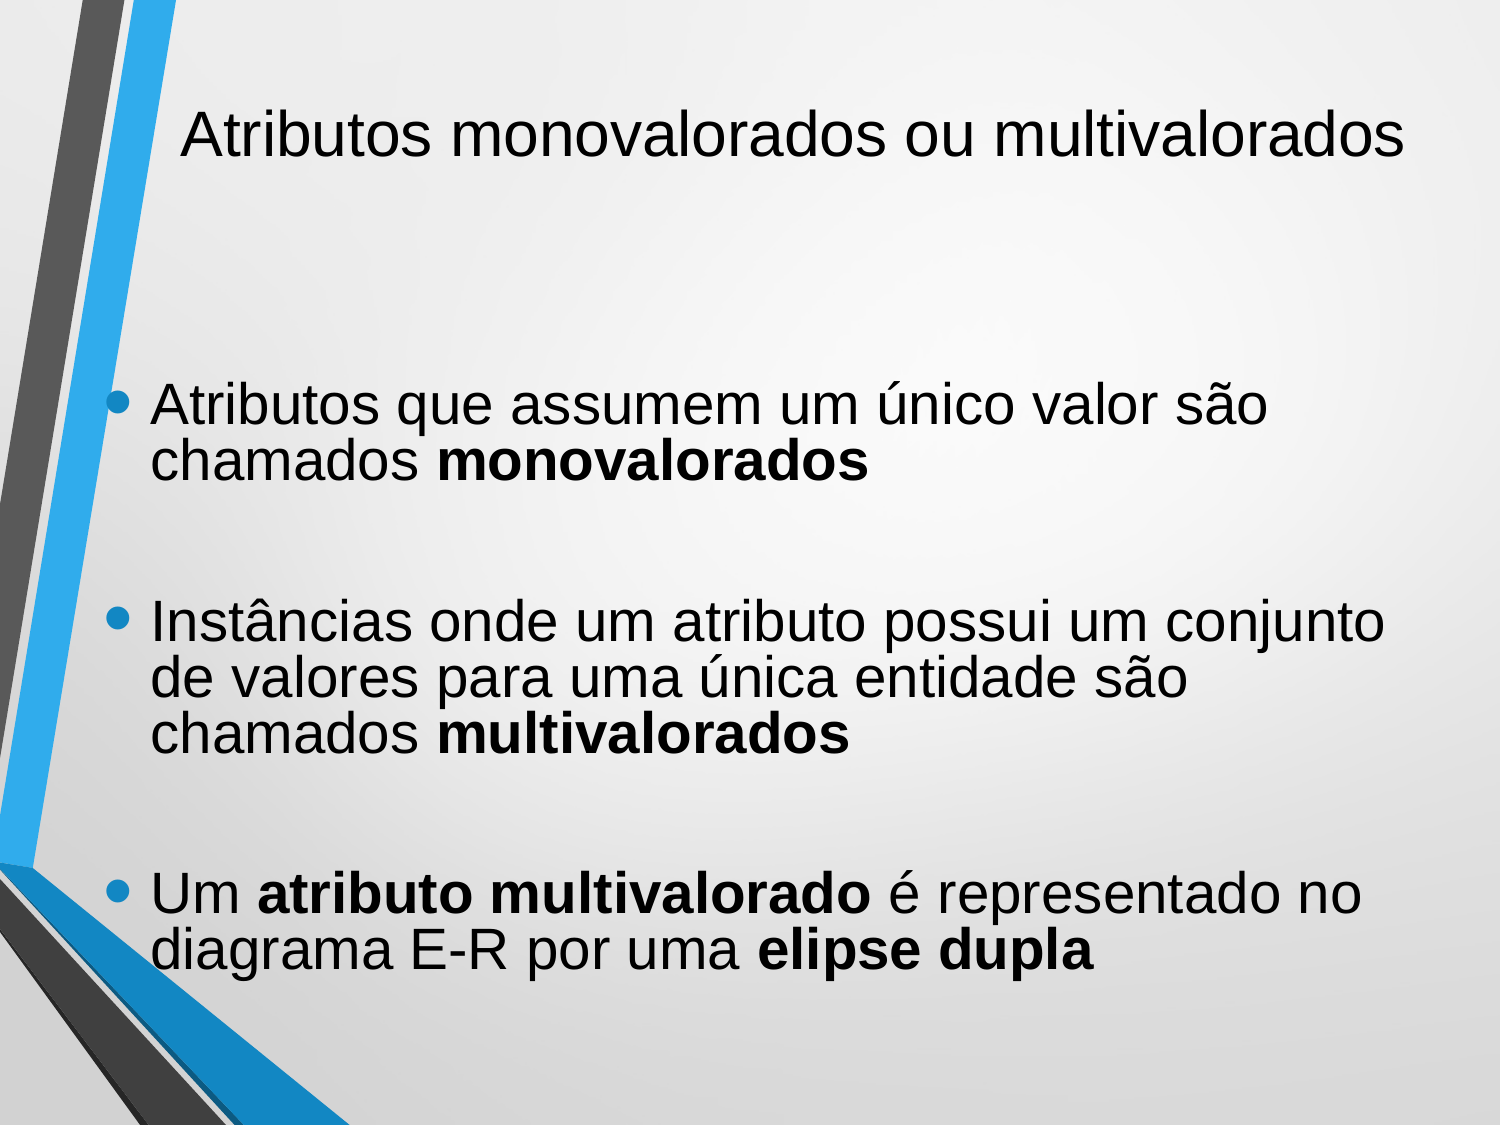

# Atributos monovalorados ou multivalorados
Atributos que assumem um único valor são chamados monovalorados

Instâncias onde um atributo possui um conjunto de valores para uma única entidade são chamados multivalorados

Um atributo multivalorado é representado no diagrama E-R por uma elipse dupla